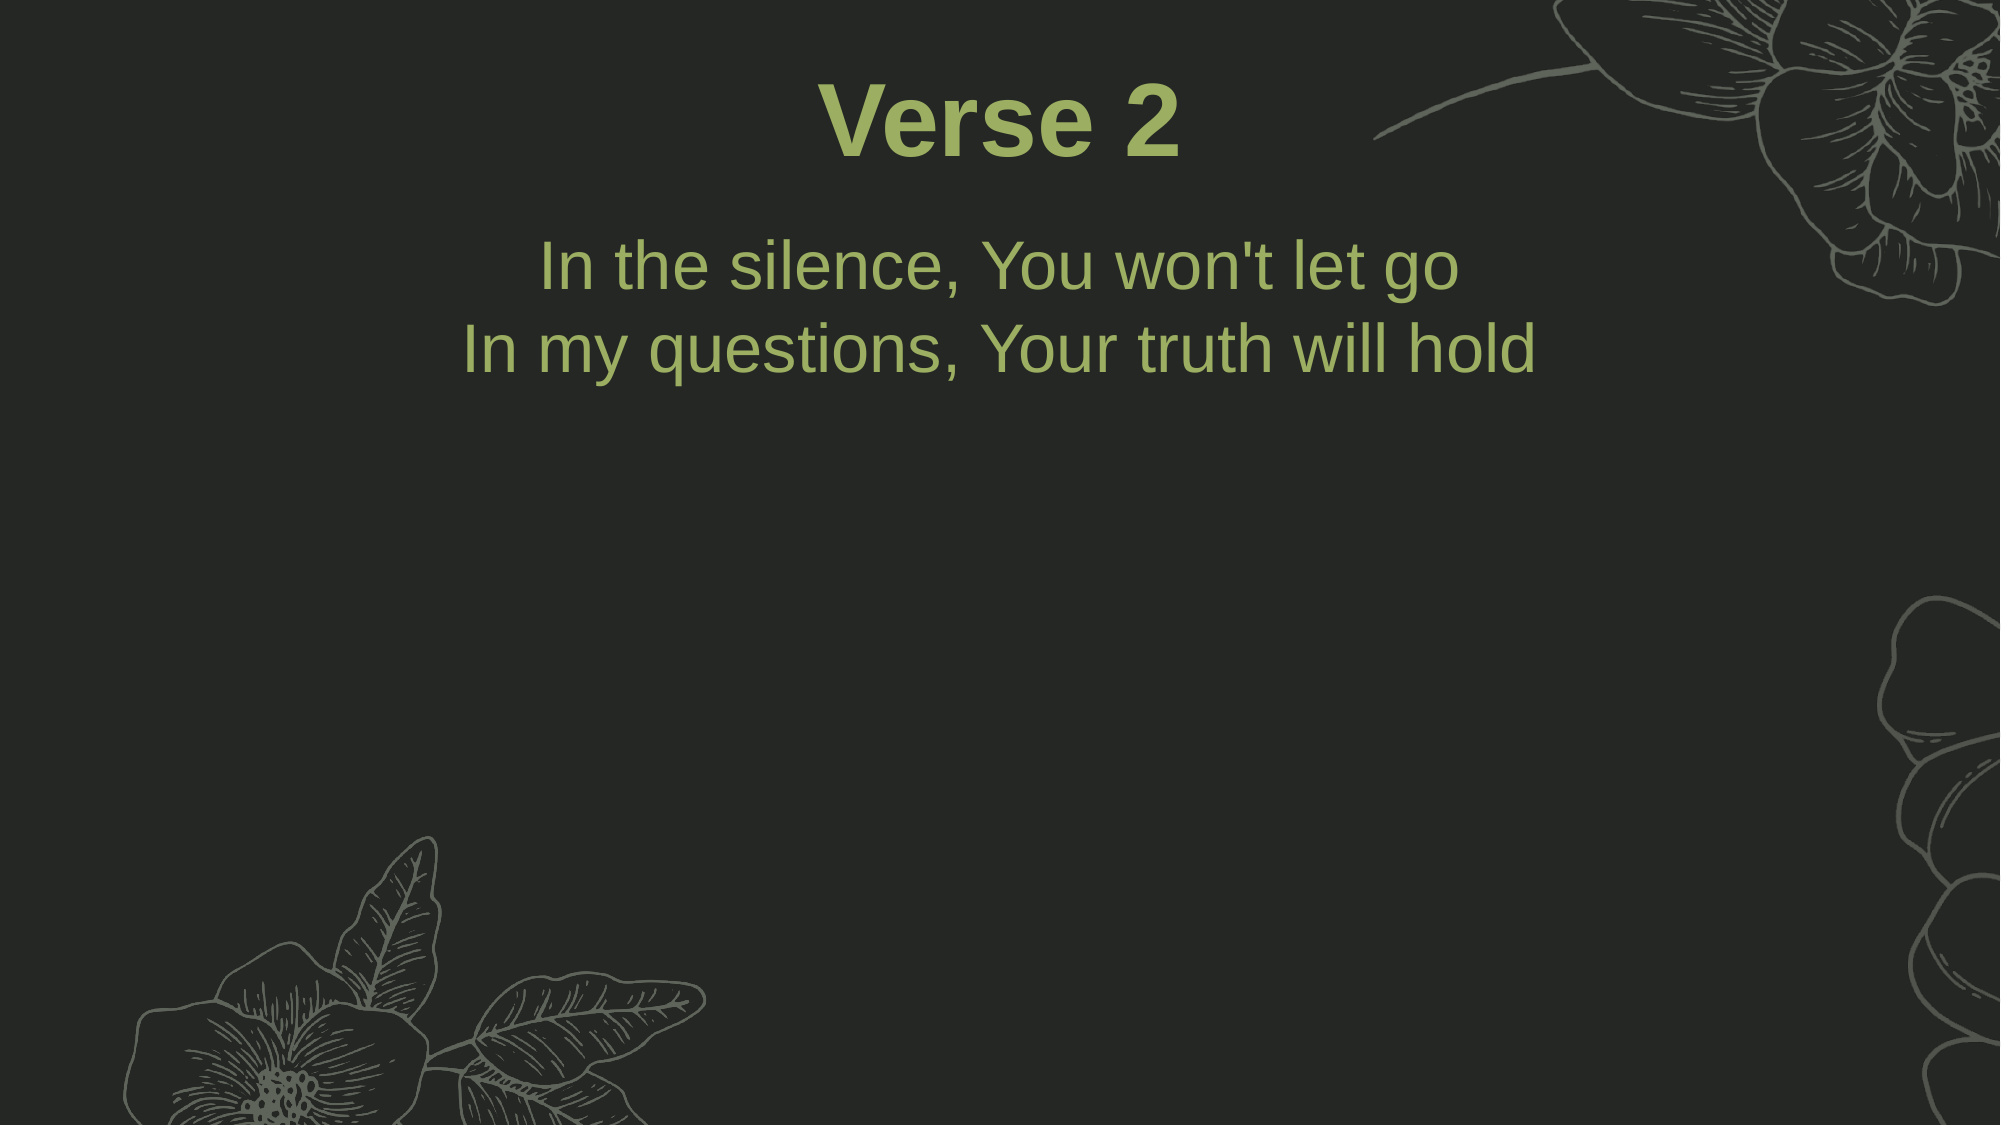

Verse 2
In the silence, You won't let go
In my questions, Your truth will hold